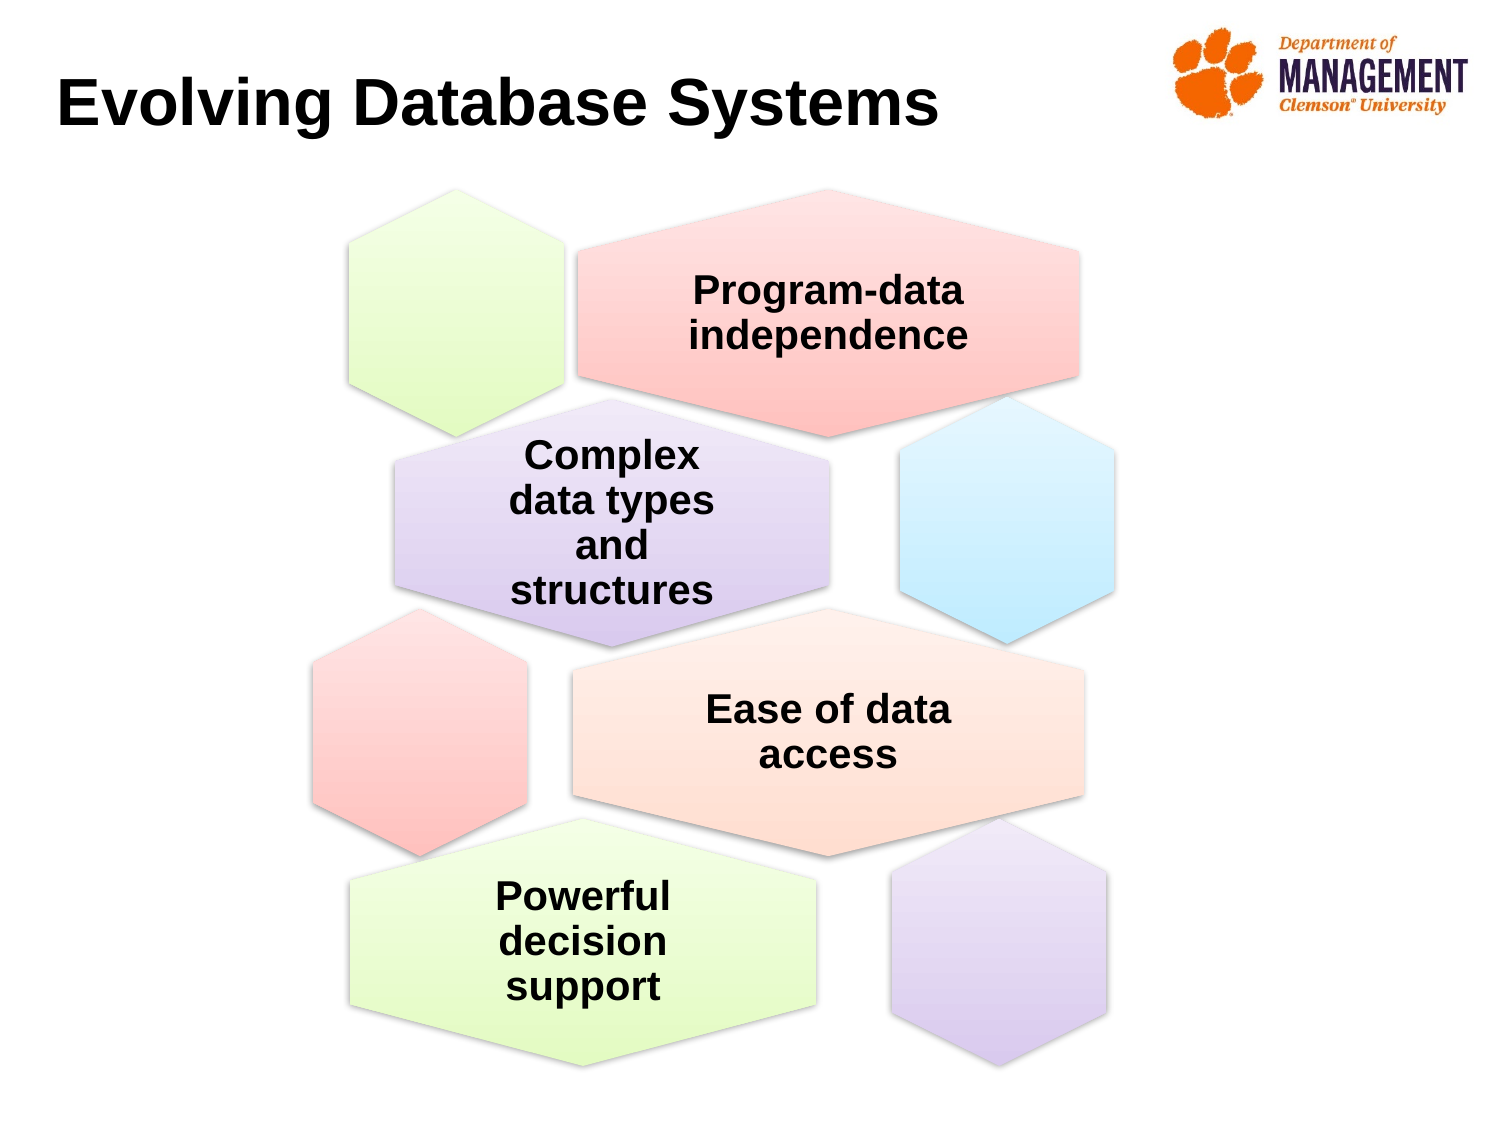

# Evolving Database Systems
Program-data independence

Complex data types and structures

Ease of data access

Powerful decision support